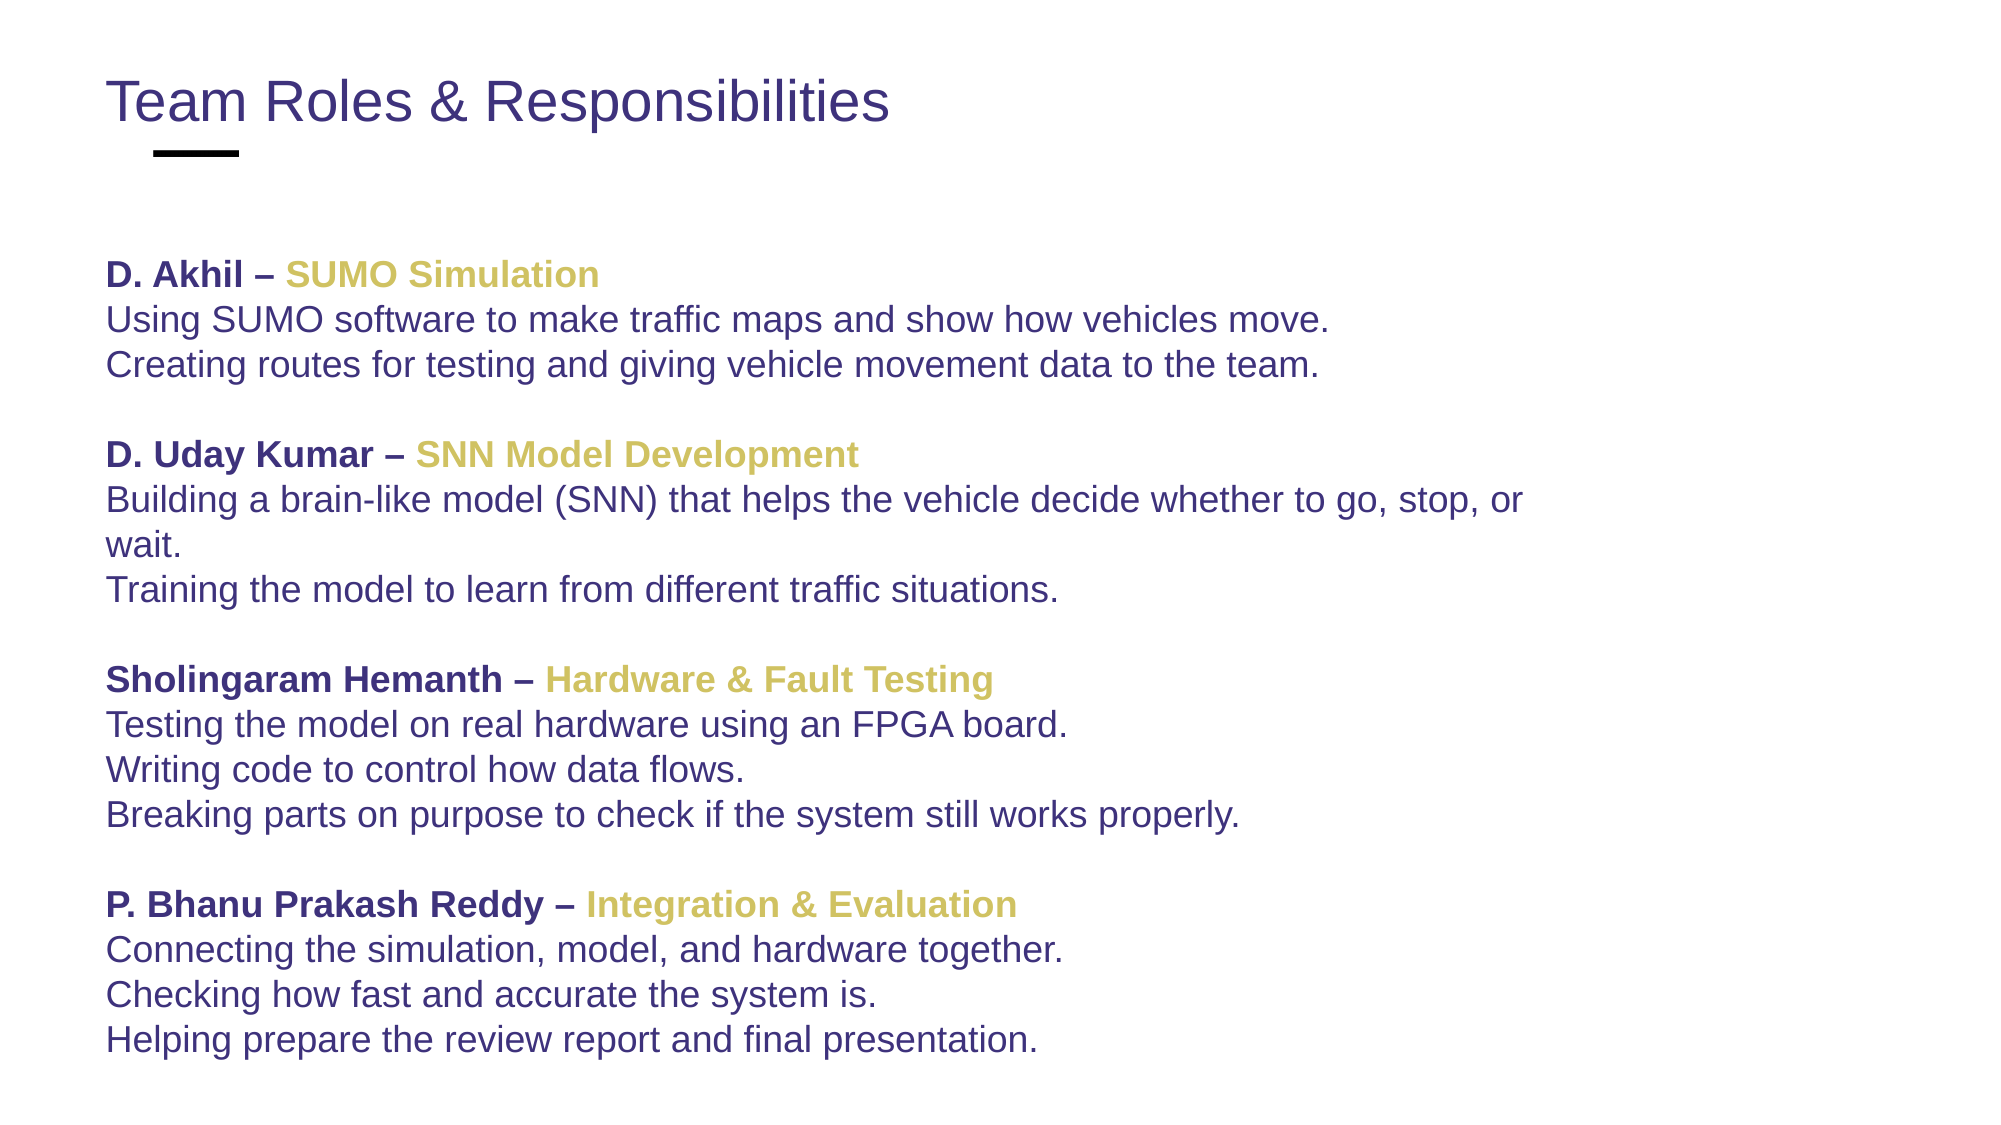

Team Roles & Responsibilities
D. Akhil – SUMO Simulation
Using SUMO software to make traffic maps and show how vehicles move.
Creating routes for testing and giving vehicle movement data to the team.

D. Uday Kumar – SNN Model Development
Building a brain-like model (SNN) that helps the vehicle decide whether to go, stop, or wait.
Training the model to learn from different traffic situations.

Sholingaram Hemanth – Hardware & Fault Testing
Testing the model on real hardware using an FPGA board.
Writing code to control how data flows.
Breaking parts on purpose to check if the system still works properly.

P. Bhanu Prakash Reddy – Integration & Evaluation
Connecting the simulation, model, and hardware together.
Checking how fast and accurate the system is.
Helping prepare the review report and final presentation.